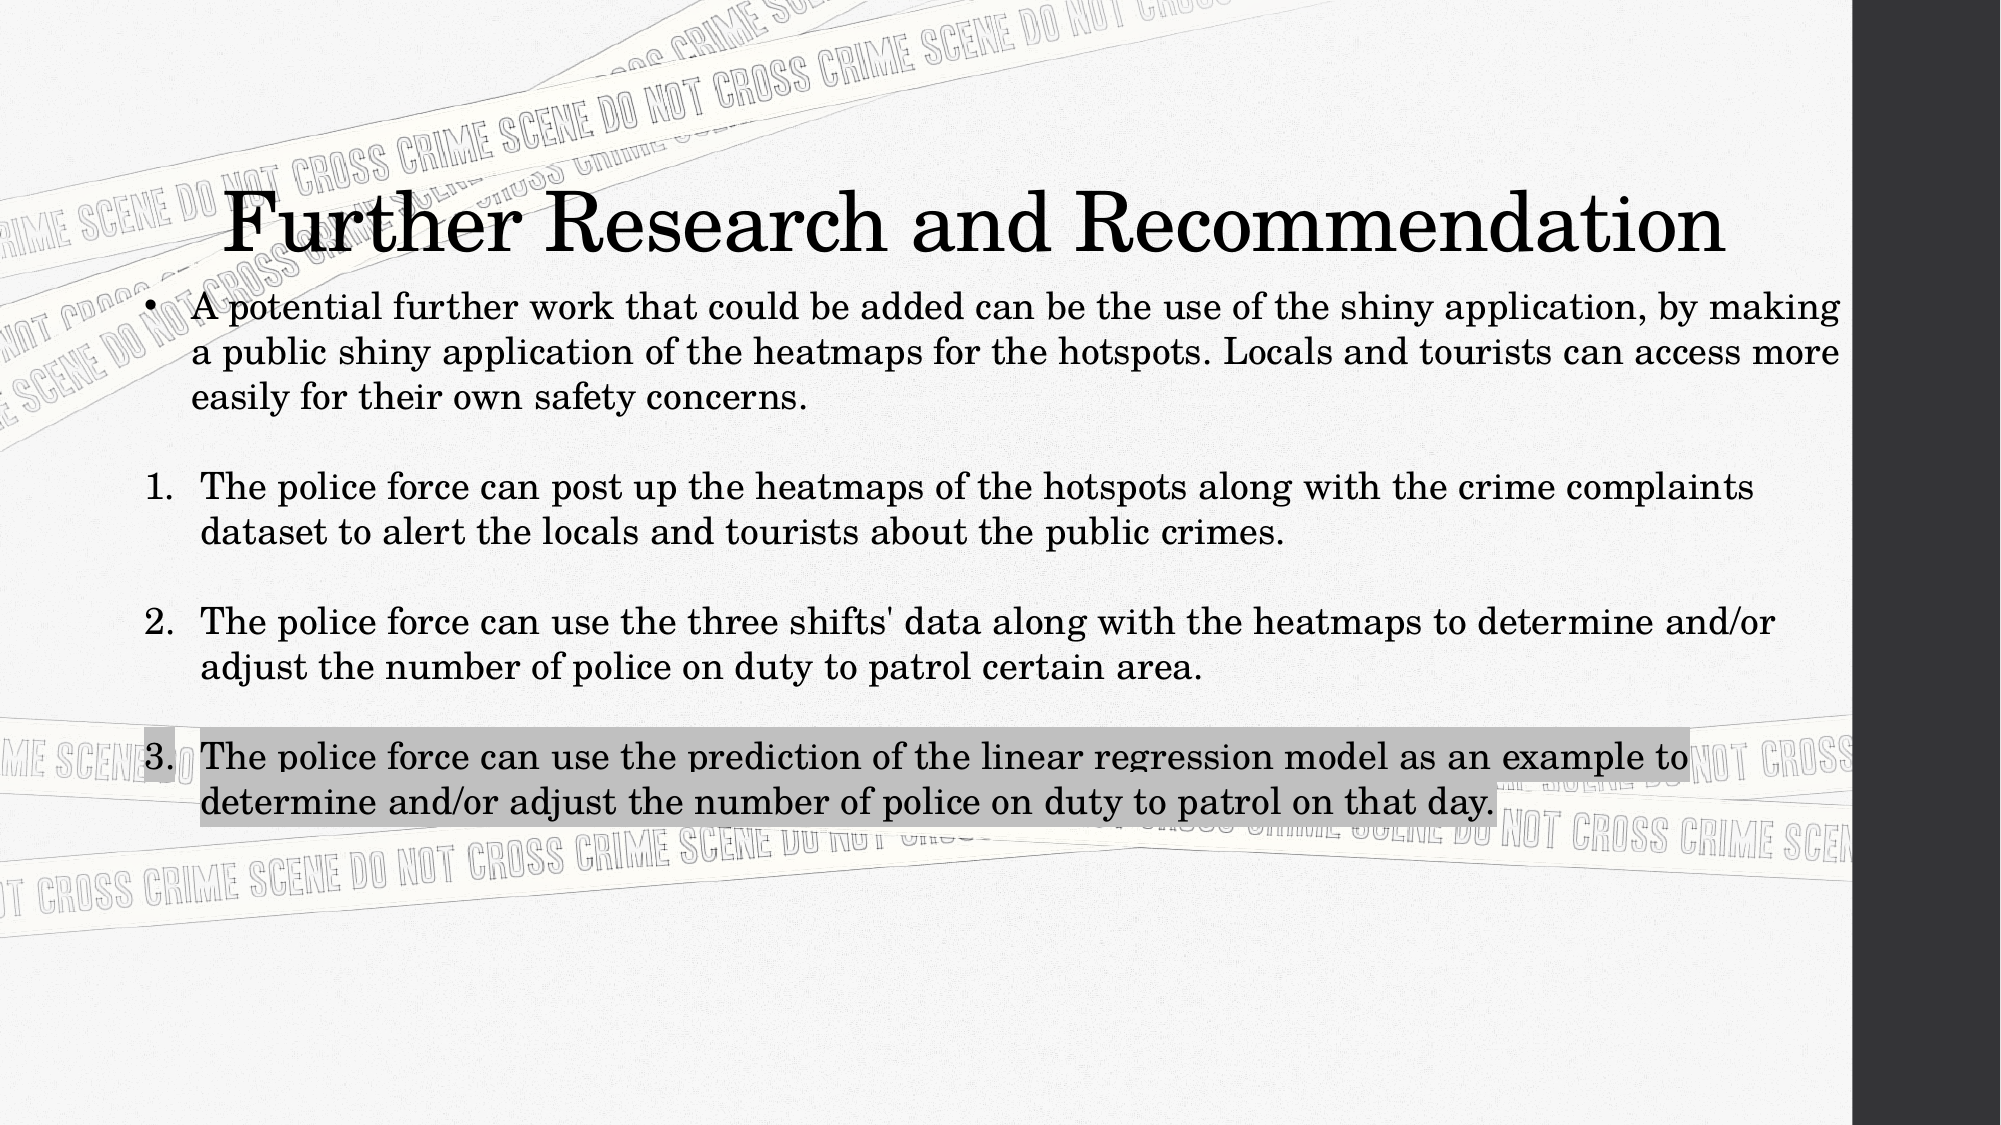

# Further Research and Recommendation
A potential further work that could be added can be the use of the shiny application, by making a public shiny application of the heatmaps for the hotspots. Locals and tourists can access more easily for their own safety concerns.

The police force can post up the heatmaps of the hotspots along with the crime complaints dataset to alert the locals and tourists about the public crimes.

The police force can use the three shifts' data along with the heatmaps to determine and/or adjust the number of police on duty to patrol certain area.

The police force can use the prediction of the linear regression model as an example to determine and/or adjust the number of police on duty to patrol on that day.